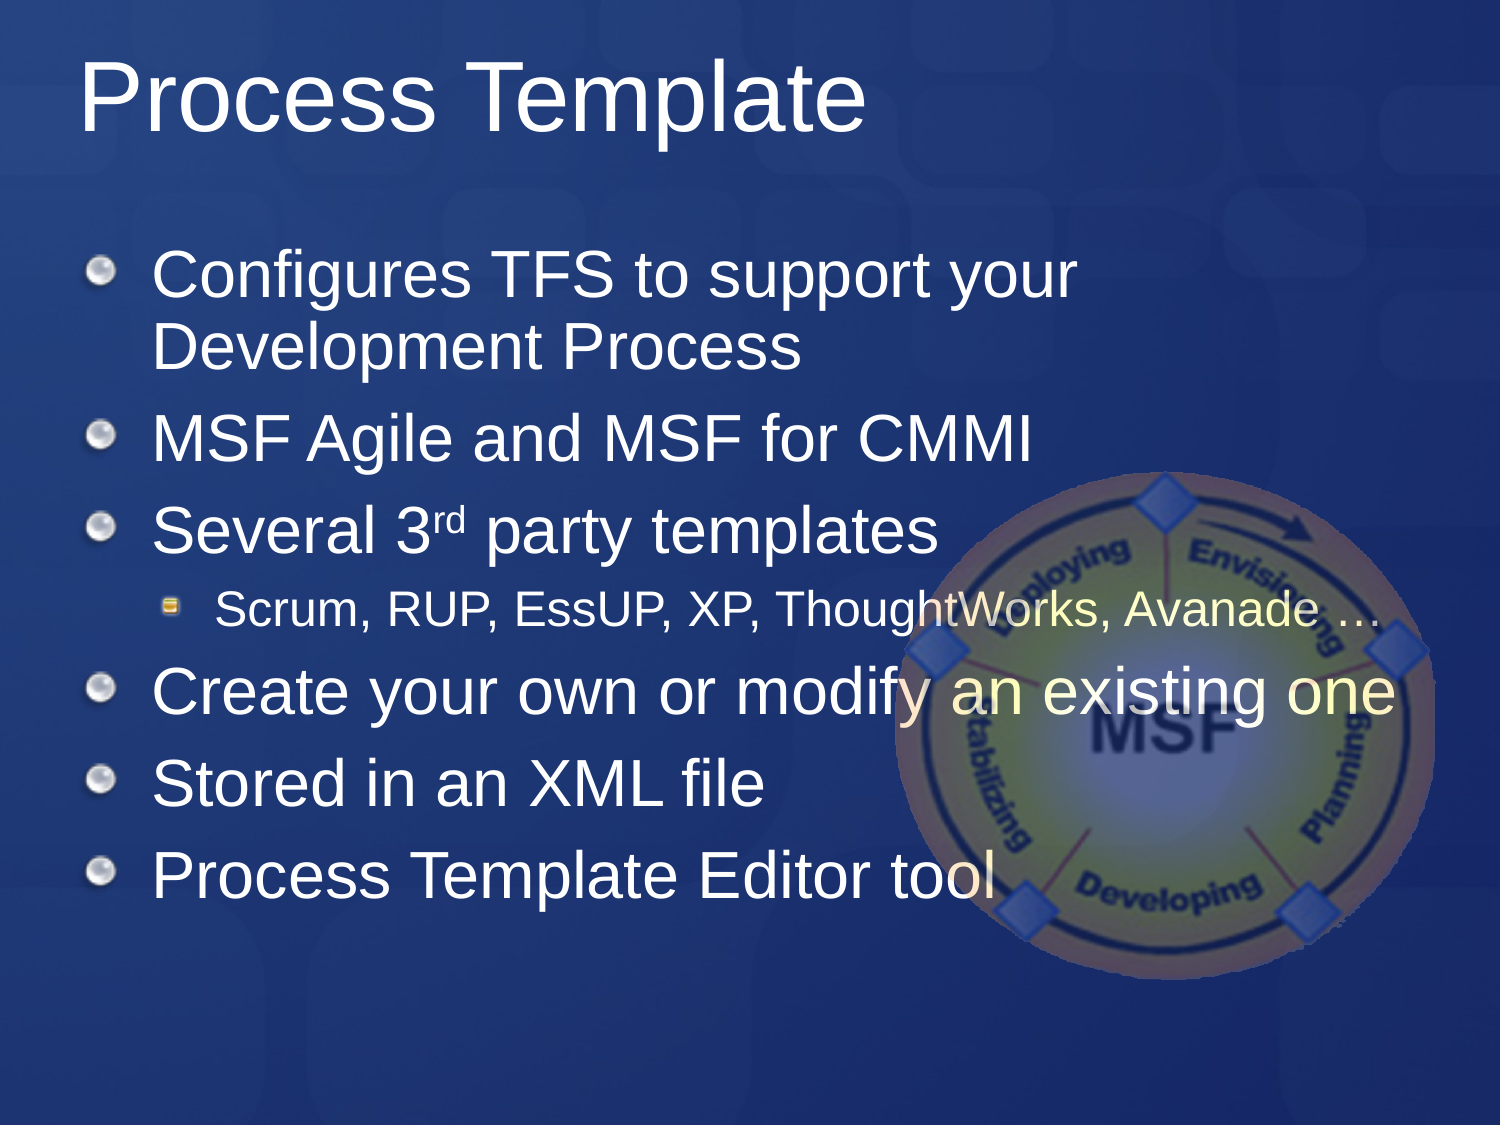

# Process Template
Configures TFS to support your Development Process
MSF Agile and MSF for CMMI
Several 3rd party templates
Scrum, RUP, EssUP, XP, ThoughtWorks, Avanade …
Create your own or modify an existing one
Stored in an XML file
Process Template Editor tool